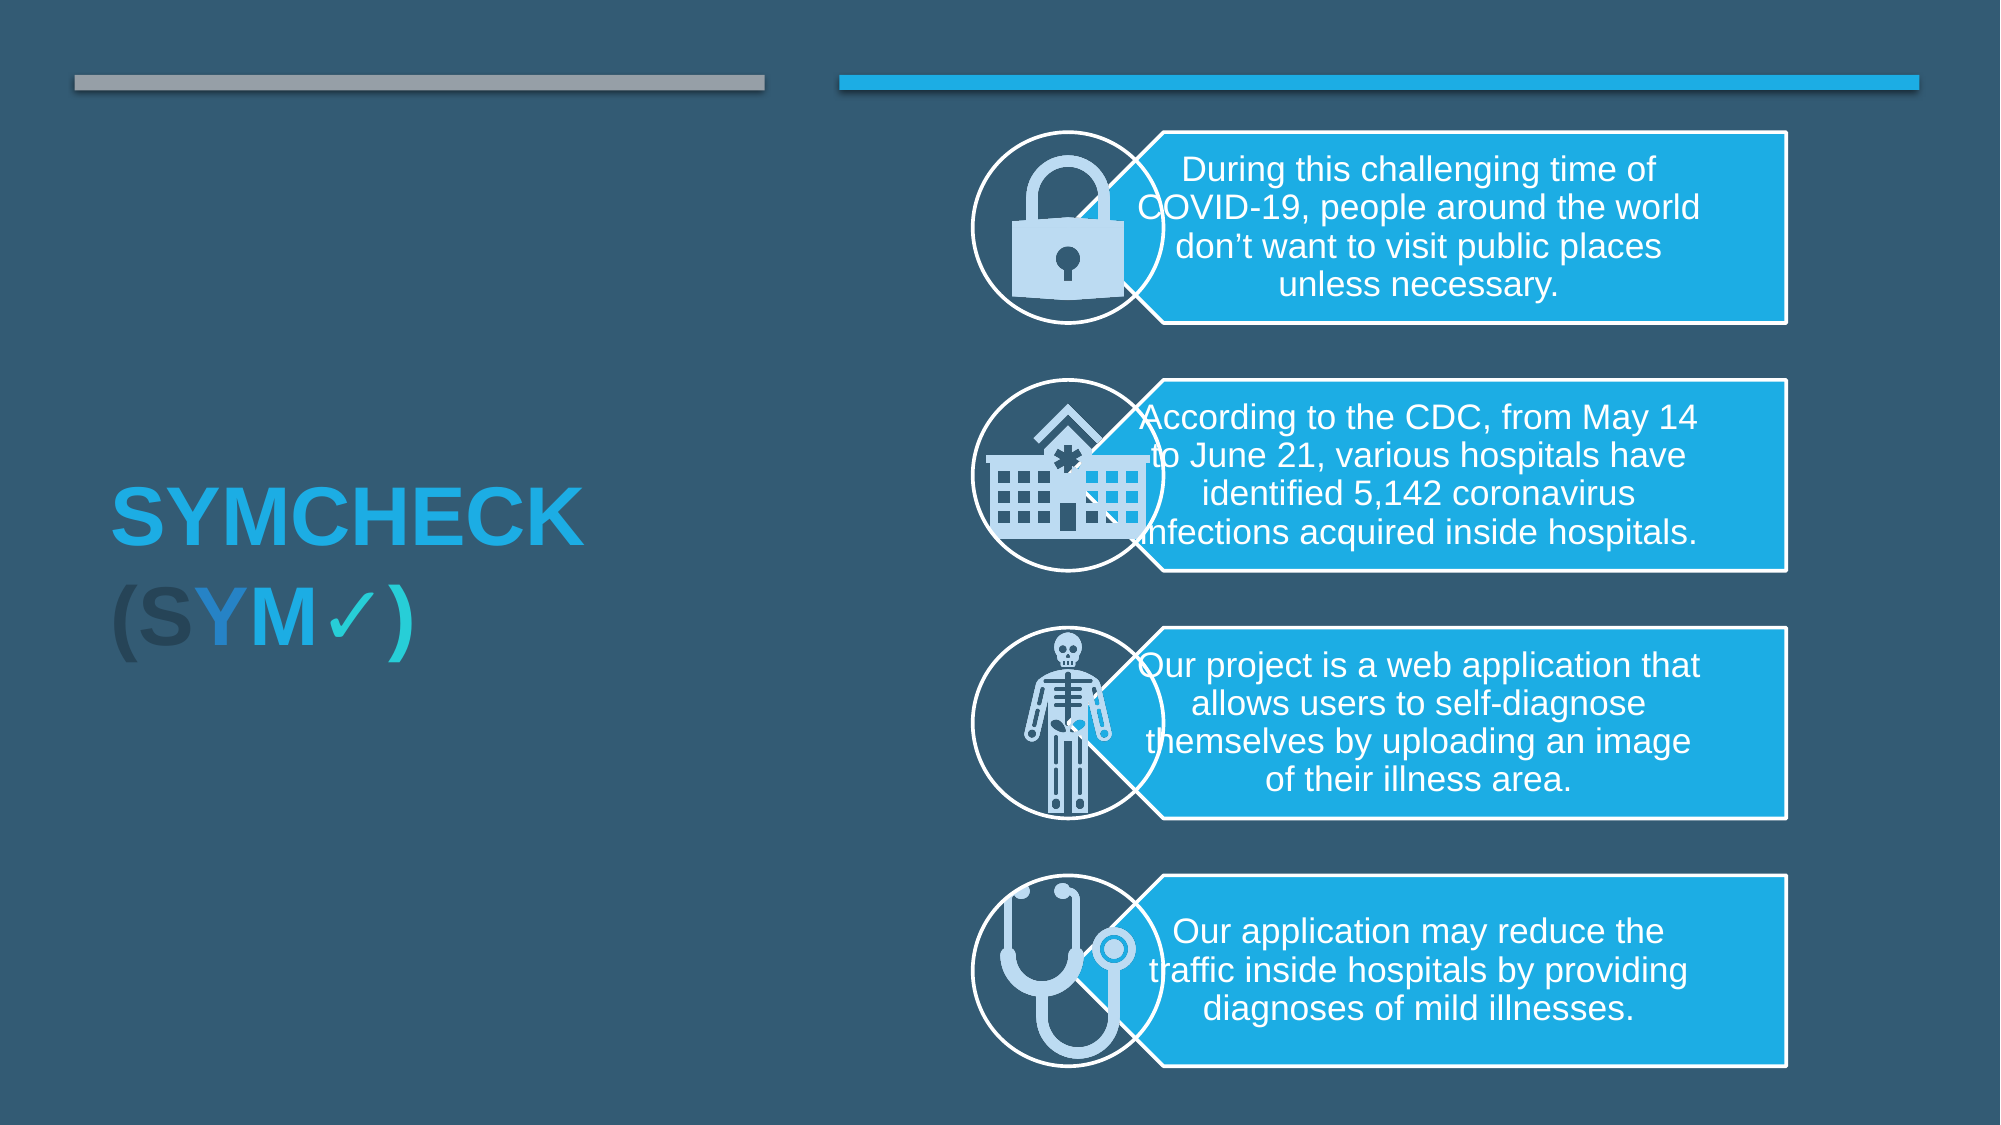

During this challenging time of COVID-19, people around the world don’t want to visit public places unless necessary.
According to the CDC, from May 14 to June 21, various hospitals have identified 5,142 coronavirus infections acquired inside hospitals.
Our project is a web application that allows users to self-diagnose themselves by uploading an image of their illness area.
Our application may reduce the traffic inside hospitals by providing diagnoses of mild illnesses.
# SYMCheck (Sym✓)